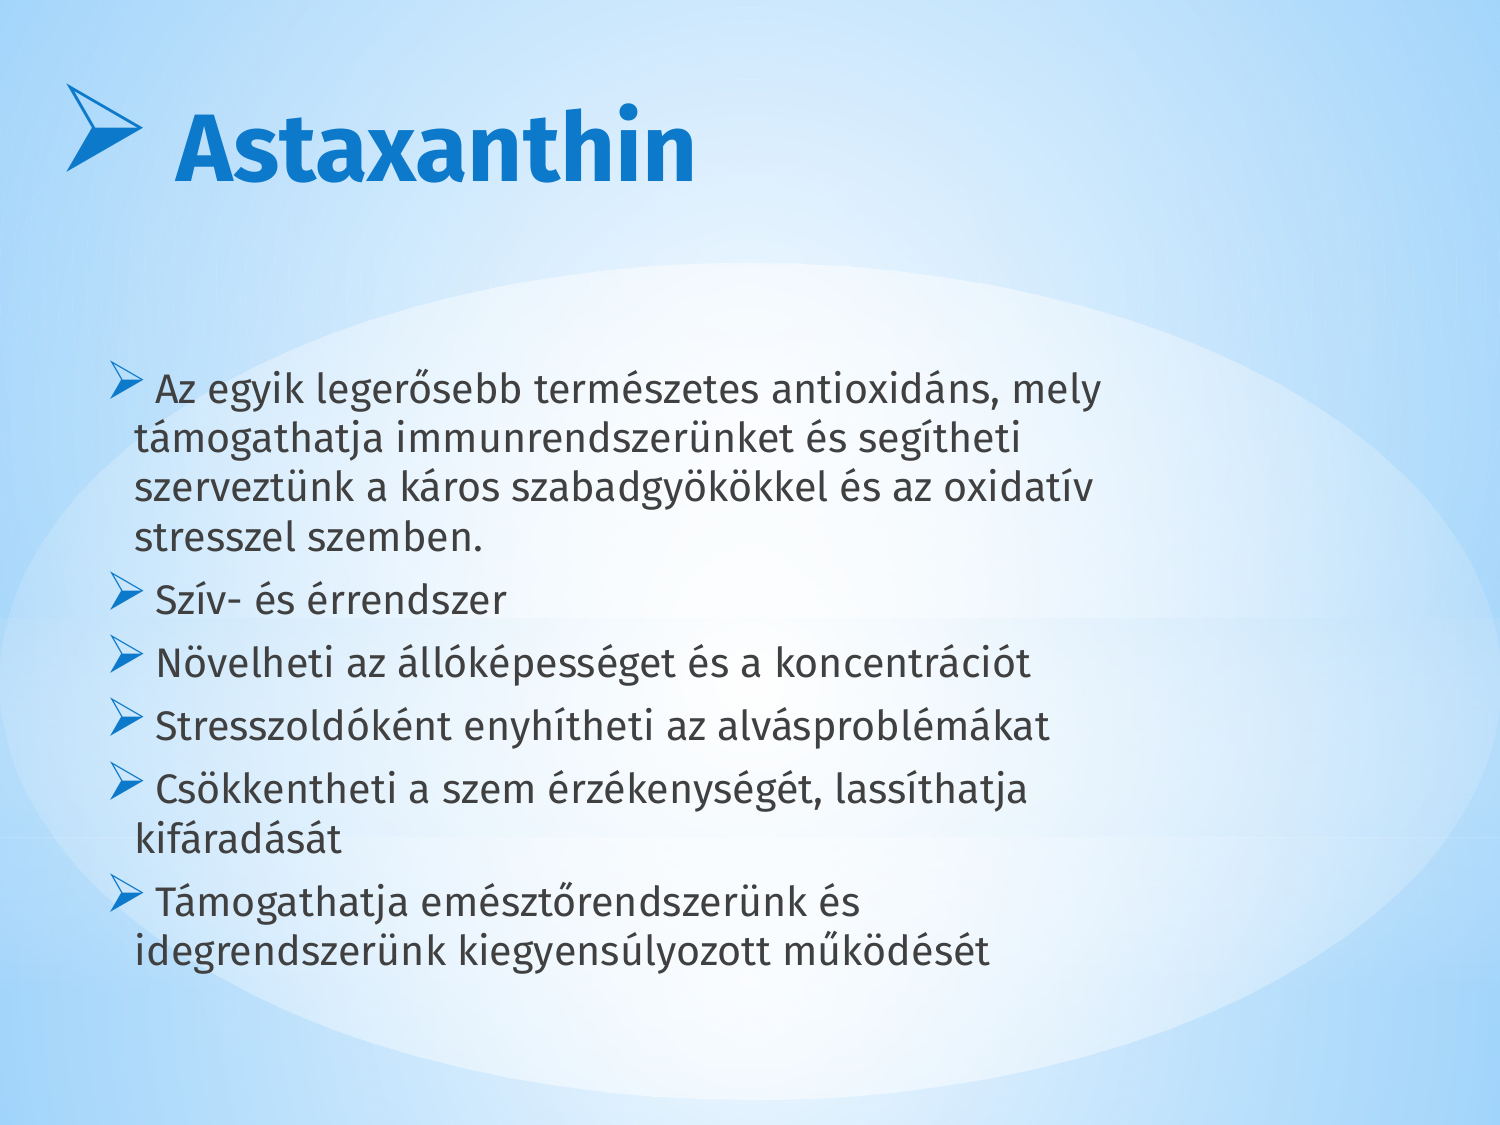

# Astaxanthin
 Az egyik legerősebb természetes antioxidáns, mely támogathatja immunrendszerünket és segítheti szerveztünk a káros szabadgyökökkel és az oxidatív stresszel szemben.
 Szív- és érrendszer
 Növelheti az állóképességet és a koncentrációt
 Stresszoldóként enyhítheti az alvásproblémákat
 Csökkentheti a szem érzékenységét, lassíthatja kifáradását
 Támogathatja emésztőrendszerünk és idegrendszerünk kiegyensúlyozott működését